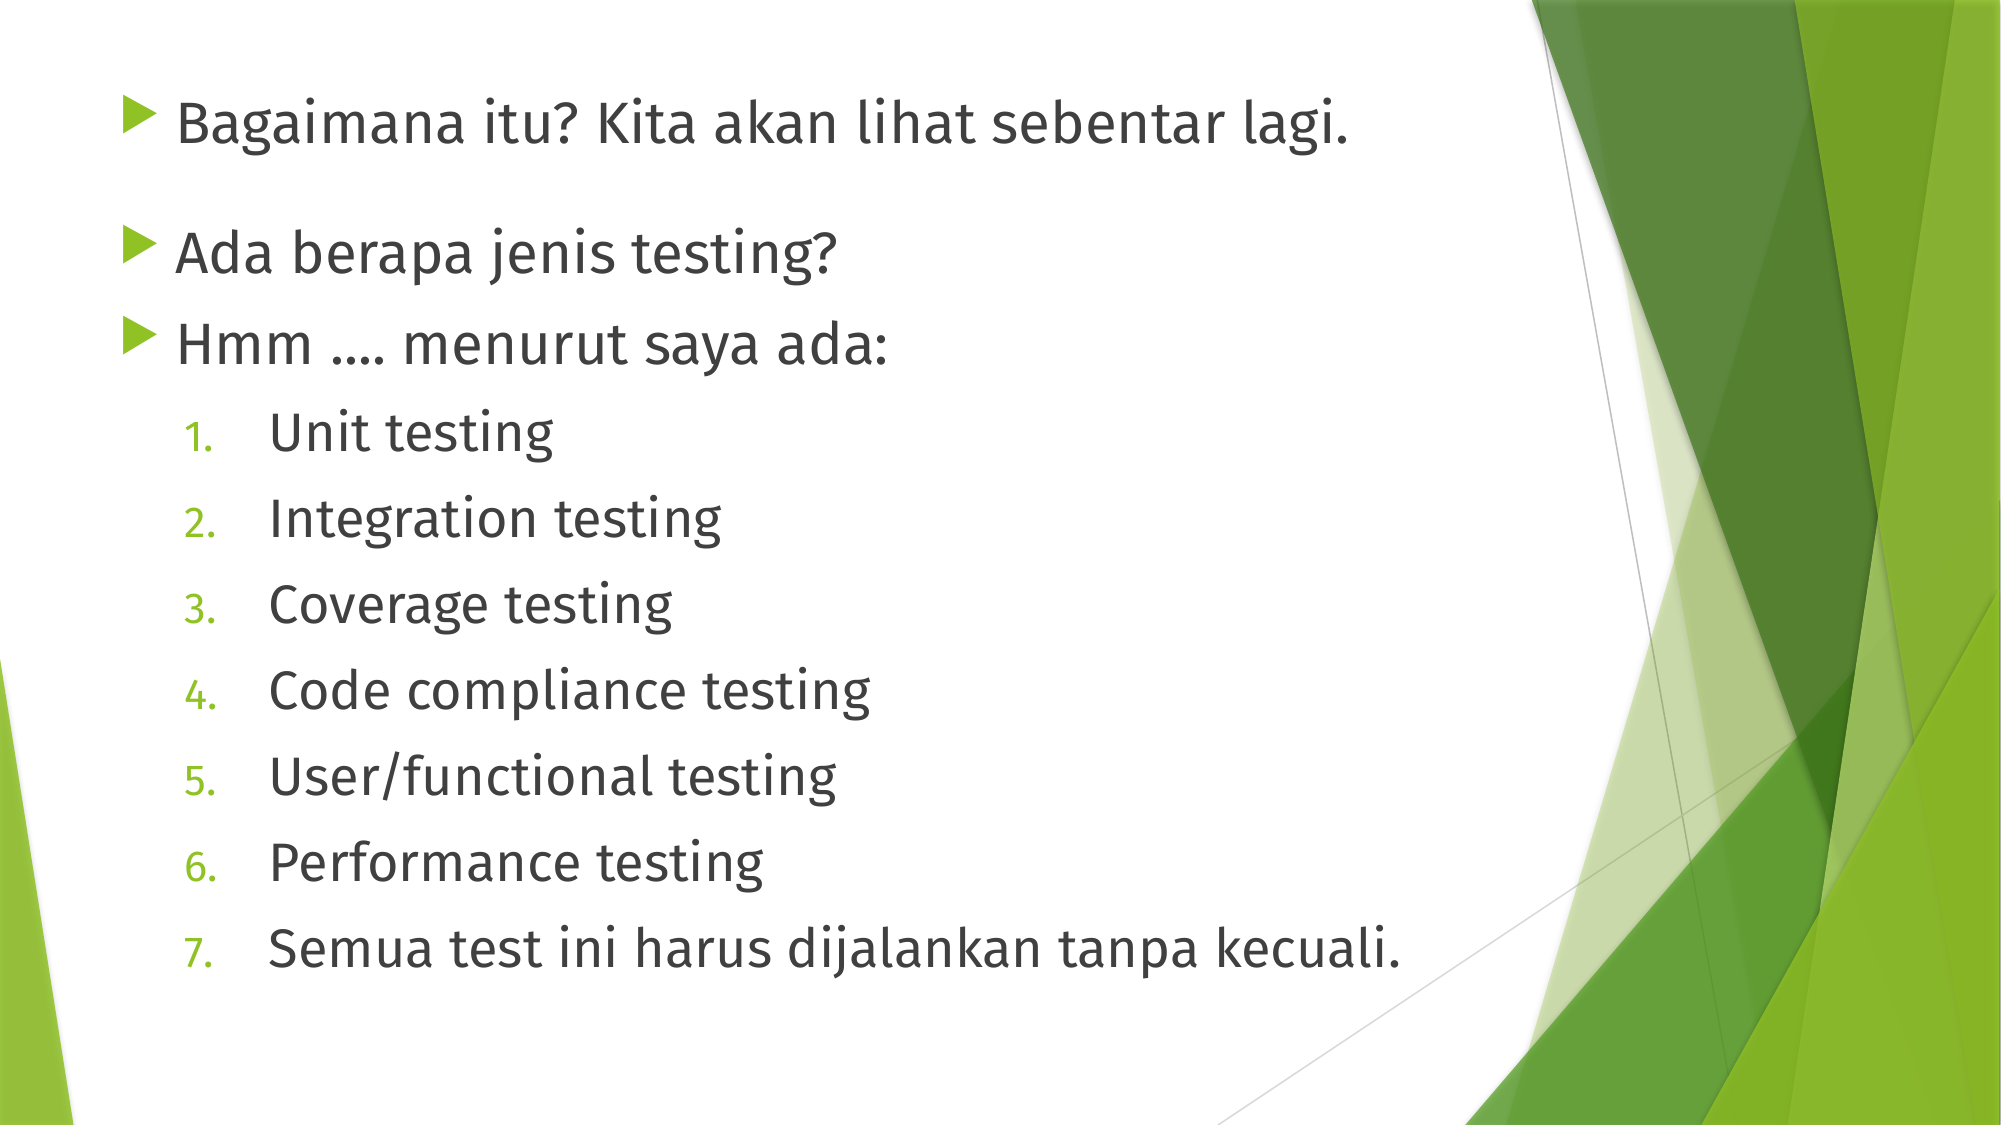

Bagaimana itu? Kita akan lihat sebentar lagi.
Ada berapa jenis testing?
Hmm .... menurut saya ada:
Unit testing
Integration testing
Coverage testing
Code compliance testing
User/functional testing
Performance testing
Semua test ini harus dijalankan tanpa kecuali.